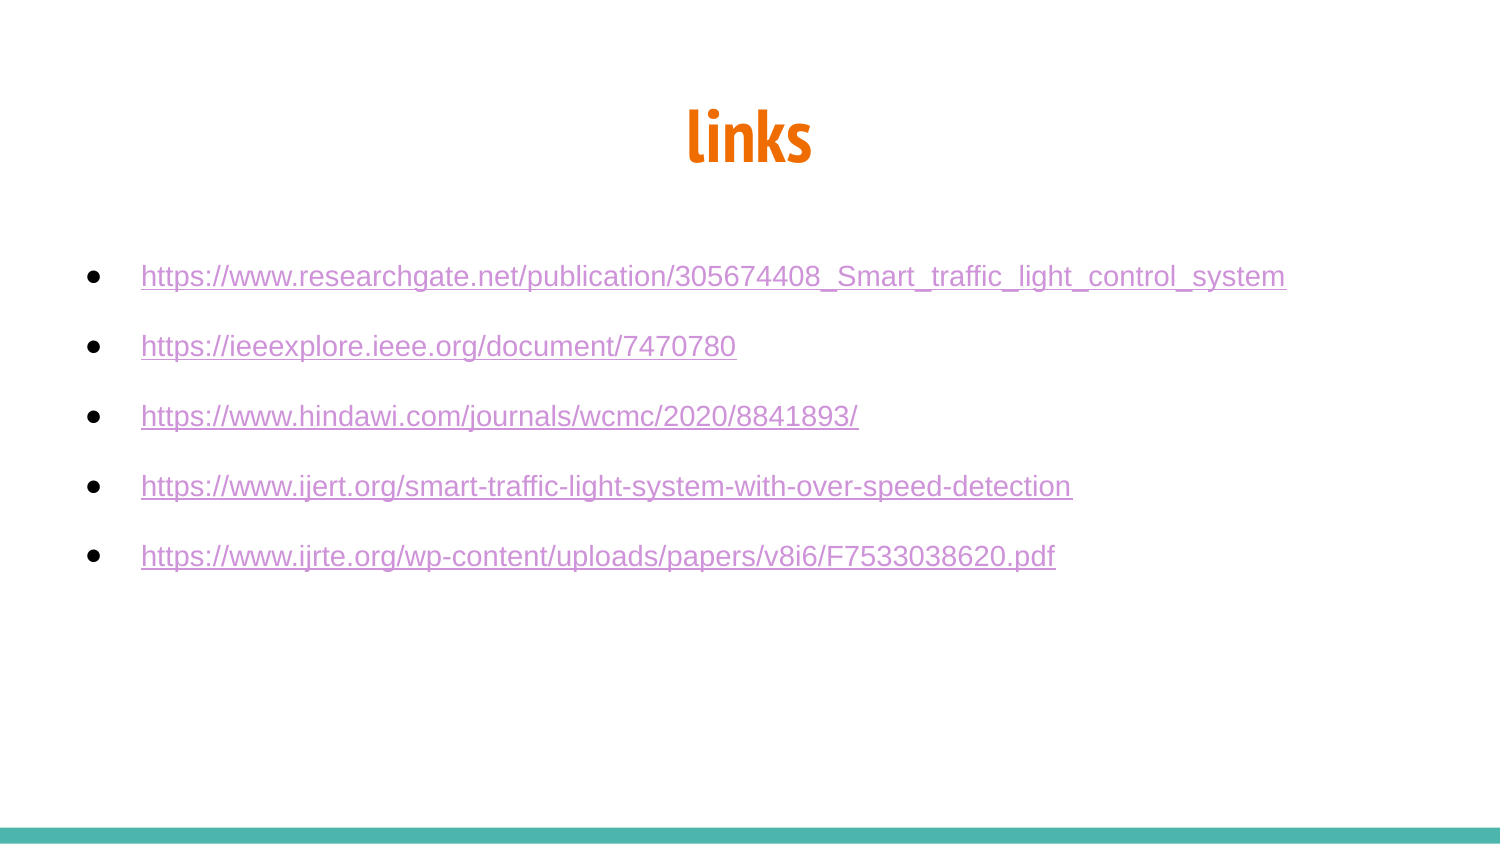

# links
https://www.researchgate.net/publication/305674408_Smart_traffic_light_control_system
https://ieeexplore.ieee.org/document/7470780
https://www.hindawi.com/journals/wcmc/2020/8841893/
https://www.ijert.org/smart-traffic-light-system-with-over-speed-detection
https://www.ijrte.org/wp-content/uploads/papers/v8i6/F7533038620.pdf